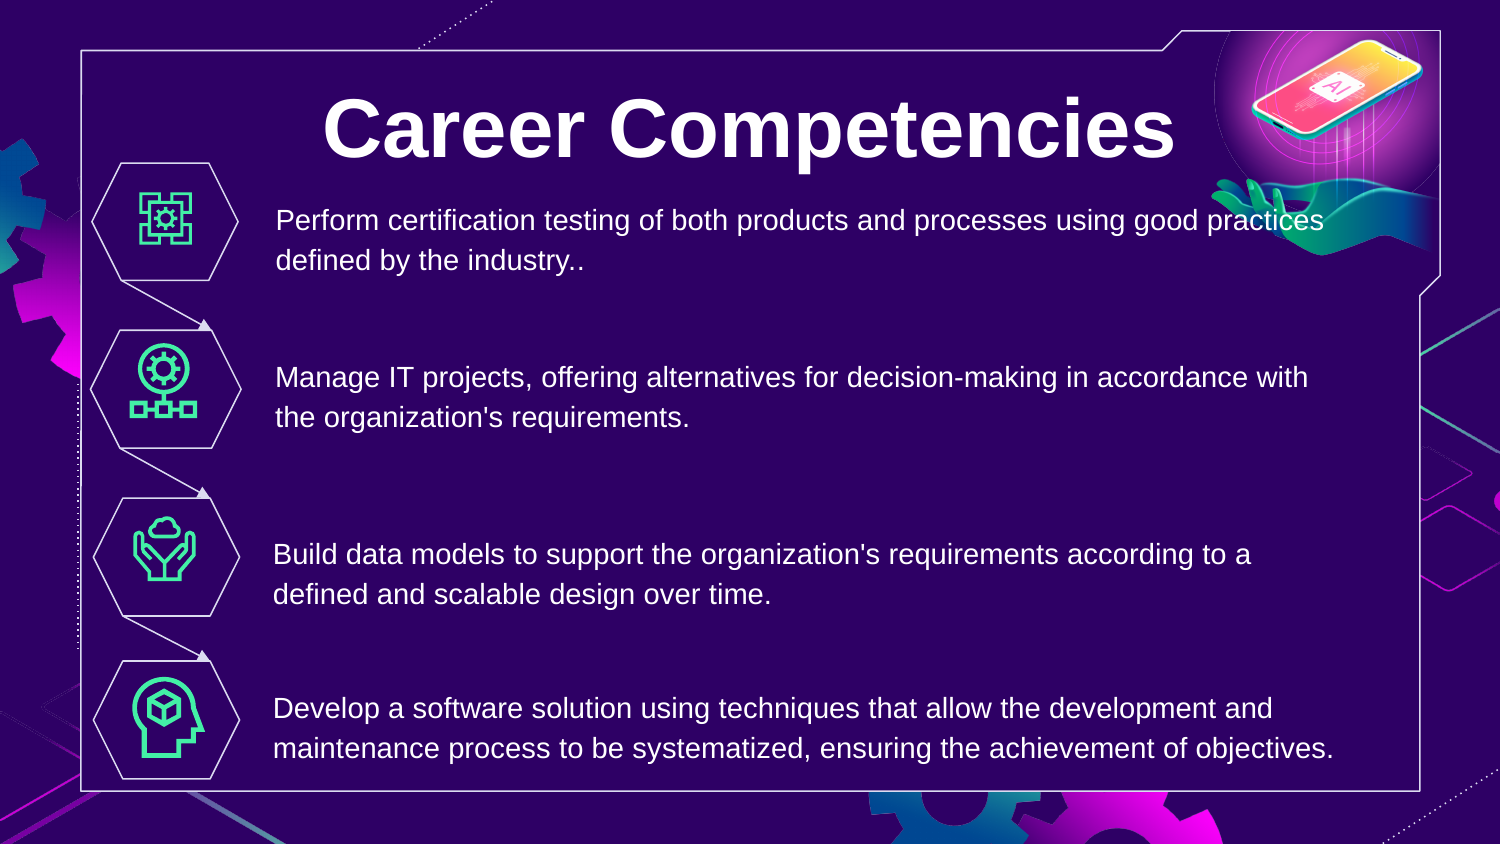

# Career Competencies
Perform certification testing of both products and processes using good practices defined by the industry..

Manage IT projects, offering alternatives for decision-making in accordance with the organization's requirements.

Build data models to support the organization's requirements according to a defined and scalable design over time.

Develop a software solution using techniques that allow the development and maintenance process to be systematized, ensuring the achievement of objectives.